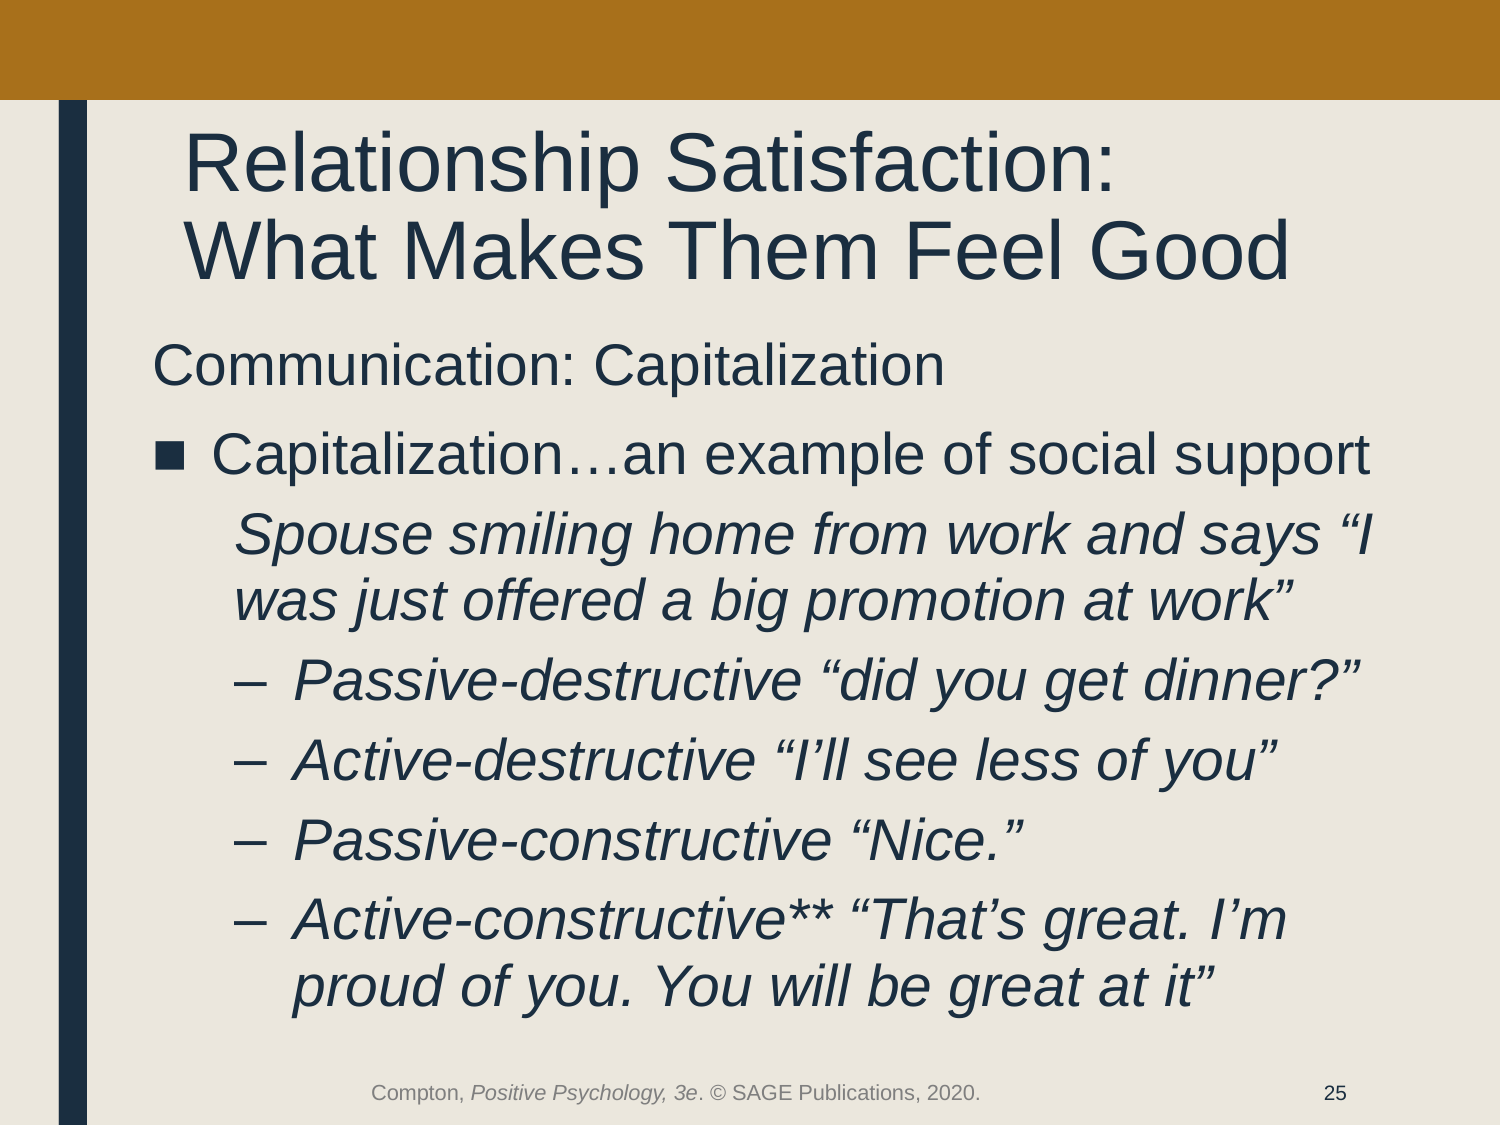

# Relationship Satisfaction: What Makes Them Feel Good
Communication: Capitalization
Capitalization…an example of social support
Spouse smiling home from work and says “I was just offered a big promotion at work”
Passive-destructive “did you get dinner?”
Active-destructive “I’ll see less of you”
Passive-constructive “Nice.”
Active-constructive** “That’s great. I’m proud of you. You will be great at it”

Compton, Positive Psychology, 3e. © SAGE Publications, 2020.
25